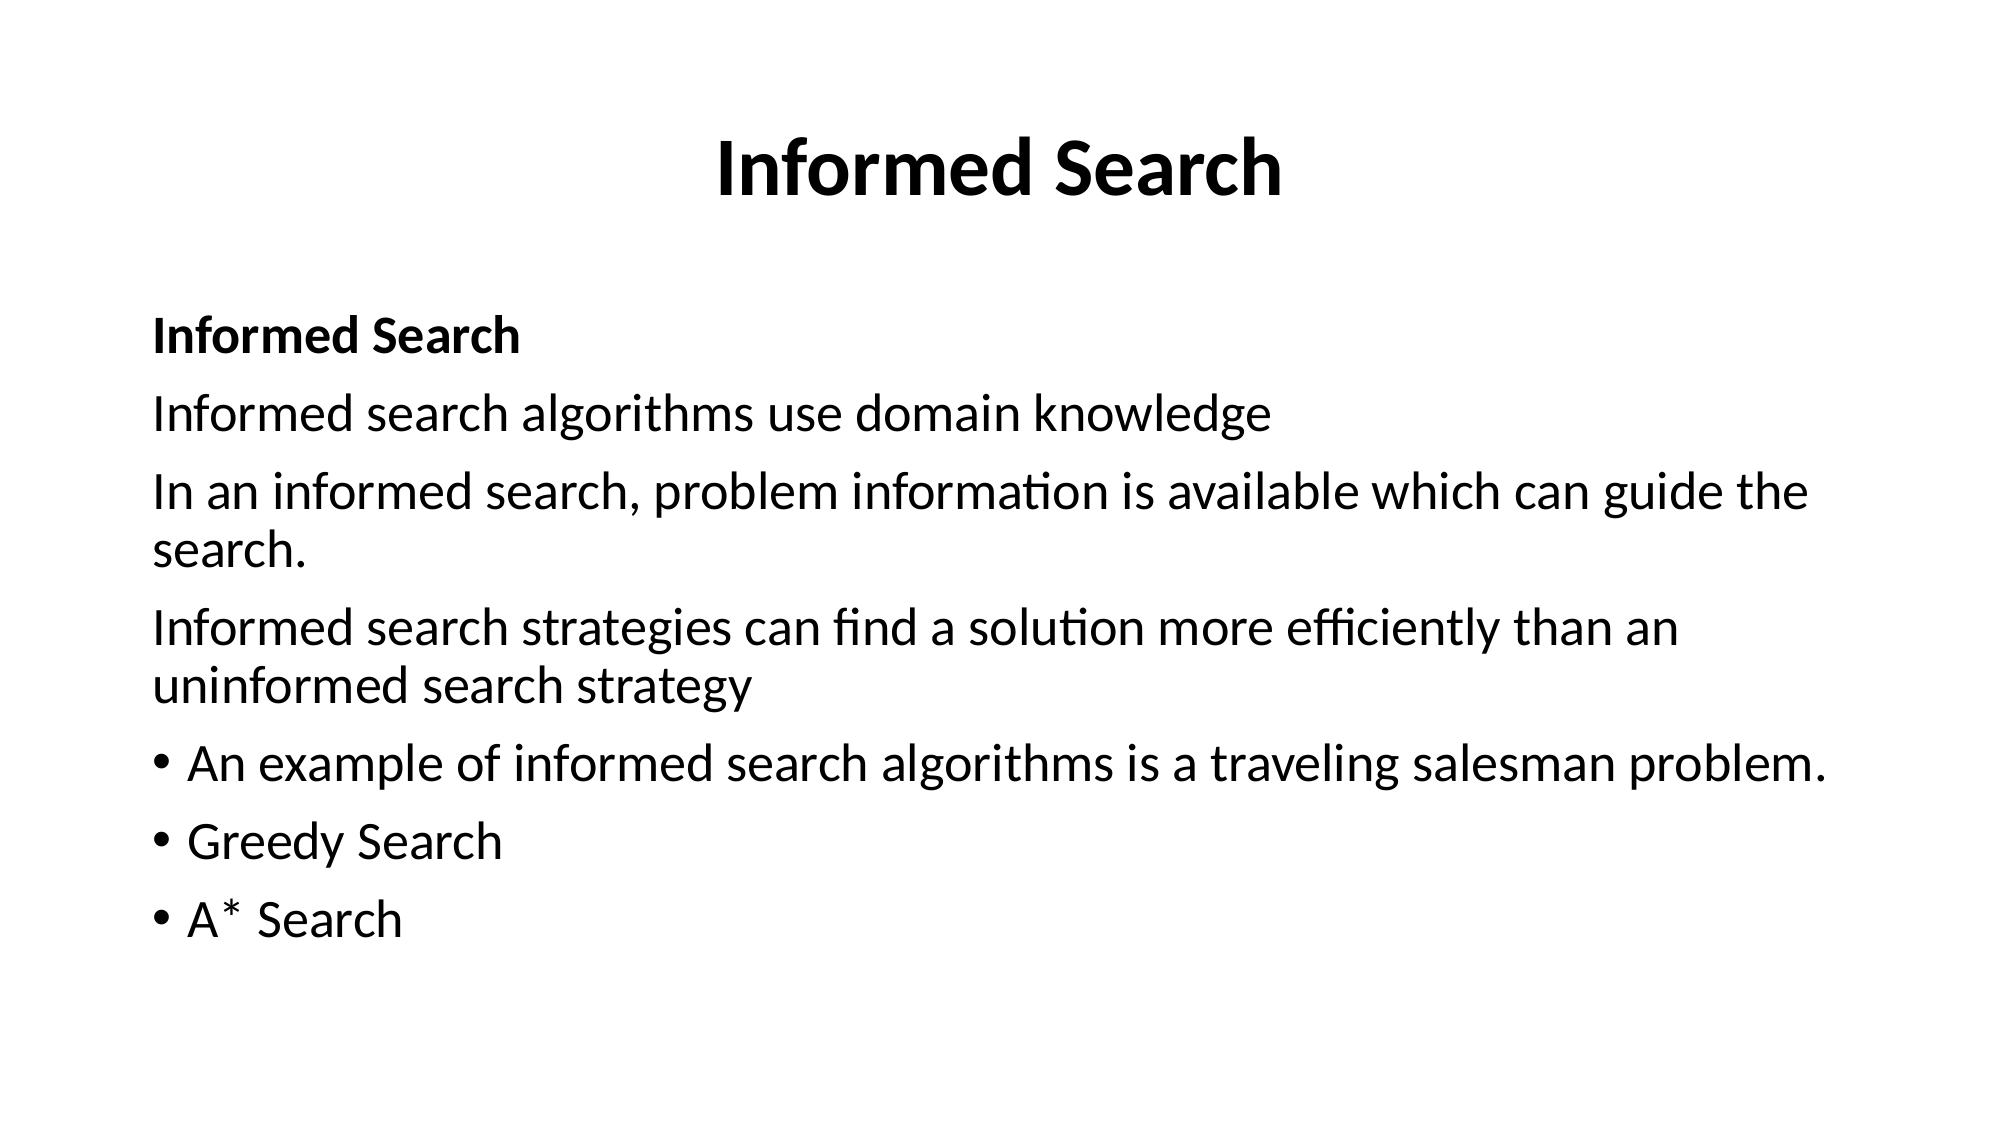

# Informed Search
Informed Search
Informed search algorithms use domain knowledge
In an informed search, problem information is available which can guide the search.
Informed search strategies can find a solution more efficiently than an uninformed search strategy
An example of informed search algorithms is a traveling salesman problem.
Greedy Search
A* Search